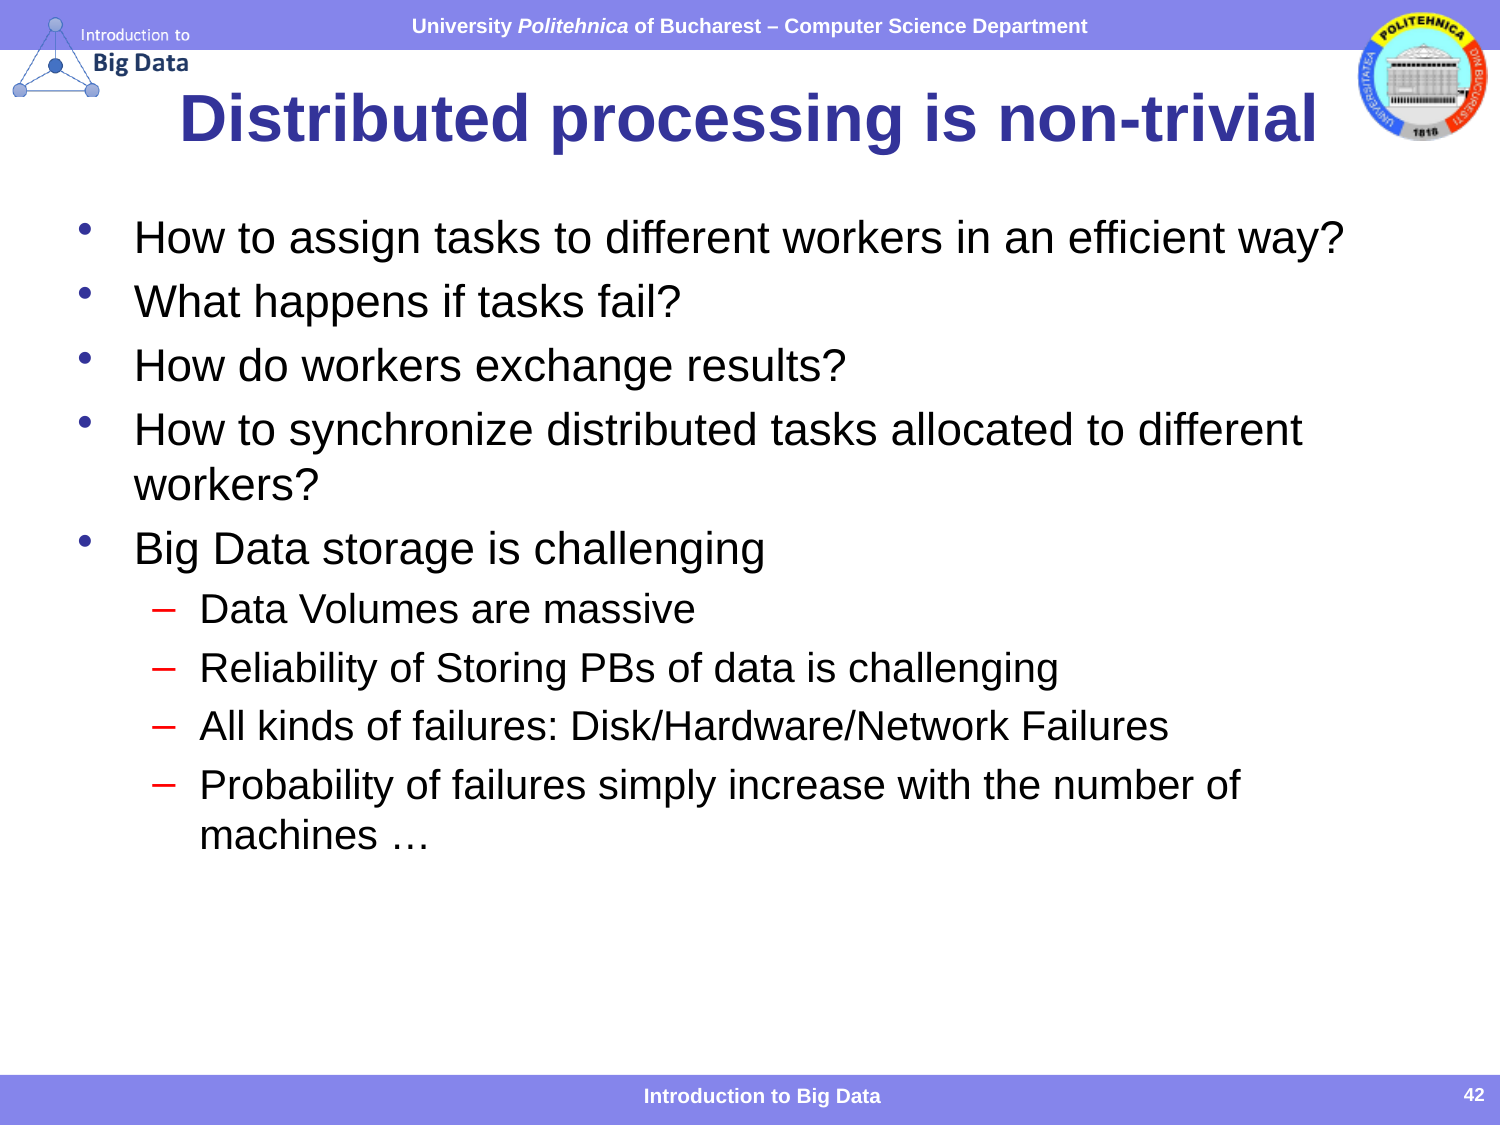

# Distributed processing is non-trivial
How to assign tasks to different workers in an efficient way?
What happens if tasks fail?
How do workers exchange results?
How to synchronize distributed tasks allocated to different workers?
Big Data storage is challenging
Data Volumes are massive
Reliability of Storing PBs of data is challenging
All kinds of failures: Disk/Hardware/Network Failures
Probability of failures simply increase with the number of machines …
Introduction to Big Data
42